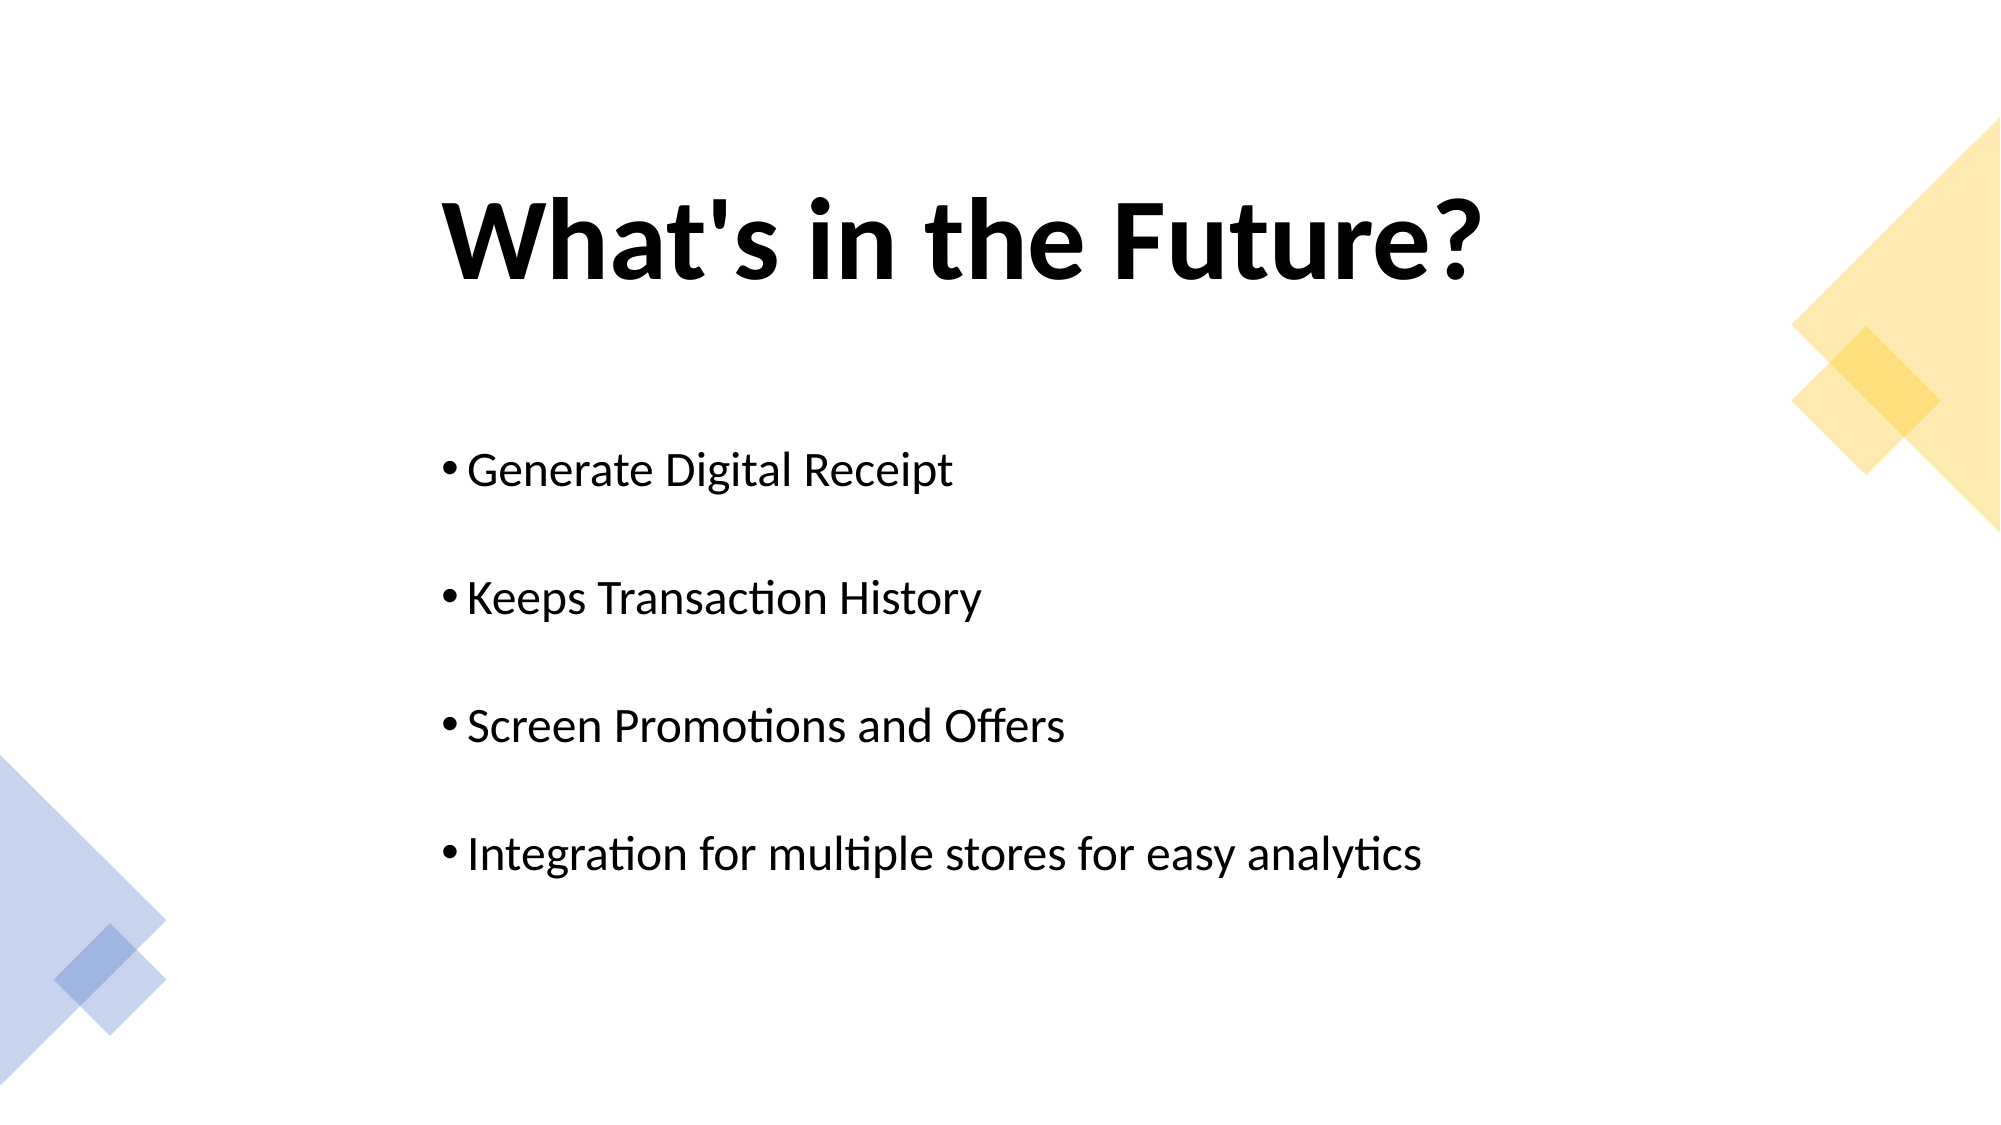

What's in the Future?

 Generate Digital Receipt

 Keeps Transaction History

 Screen Promotions and Offers

 Integration for multiple stores for easy analytics